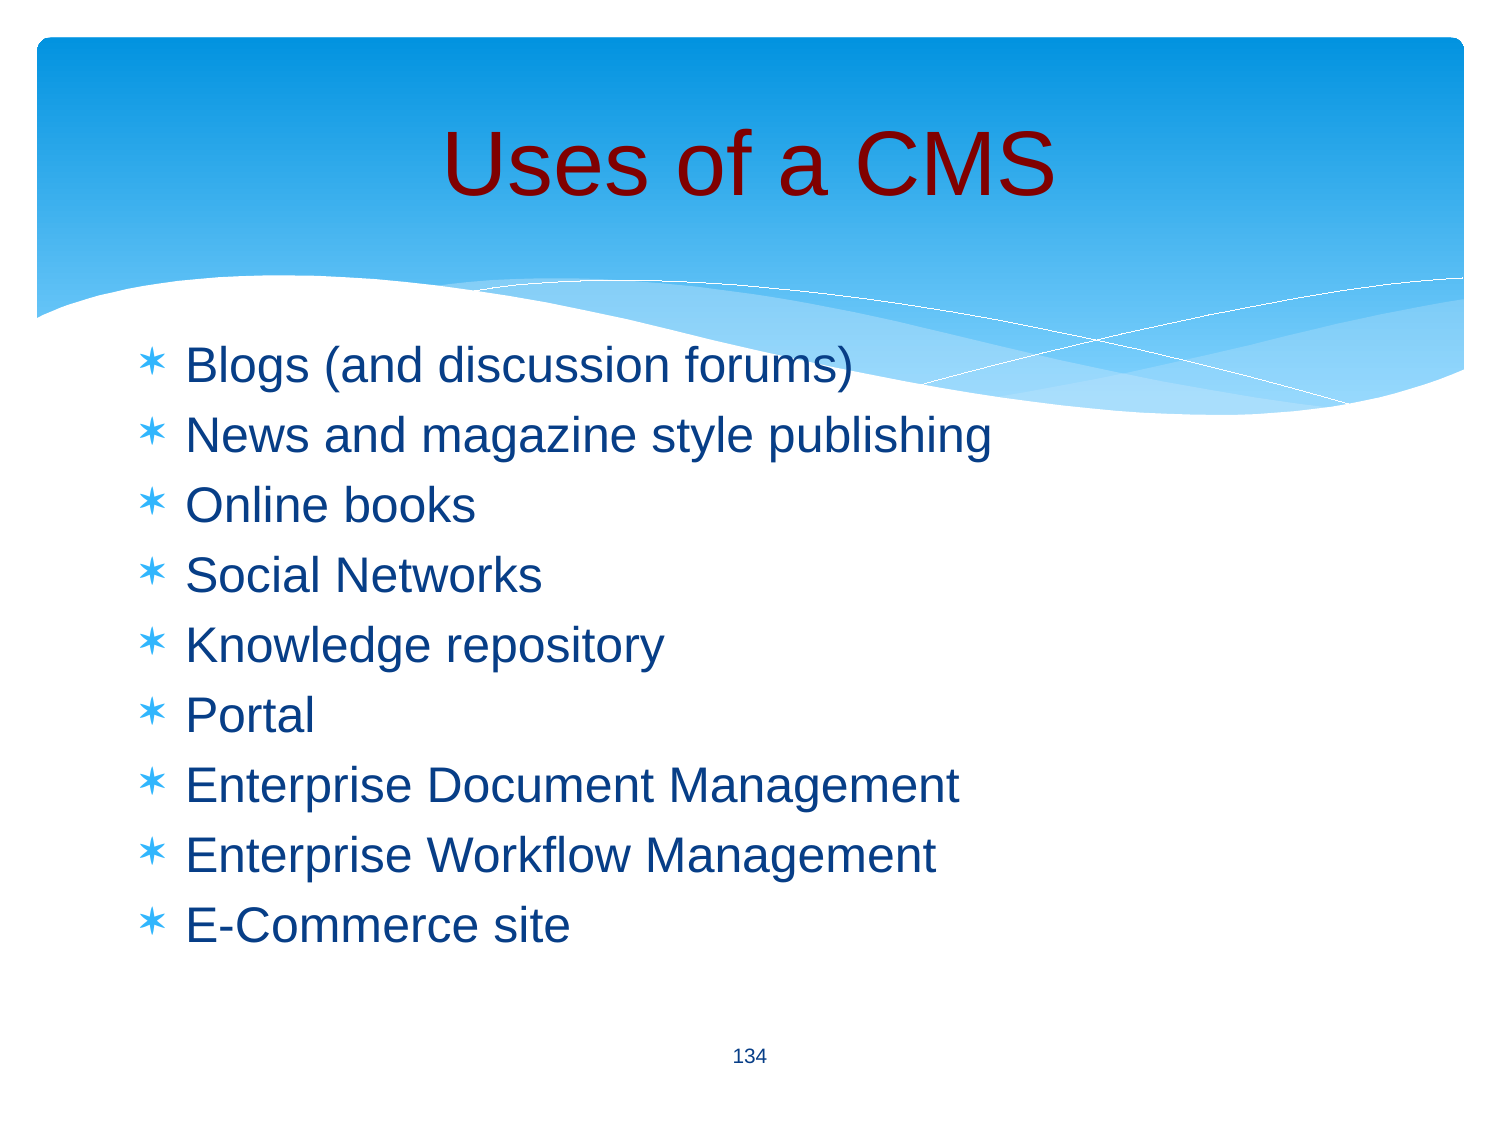

# Uses of a CMS
Blogs (and discussion forums)
News and magazine style publishing
Online books
Social Networks
Knowledge repository
Portal
Enterprise Document Management
Enterprise Workflow Management
E-Commerce site

134